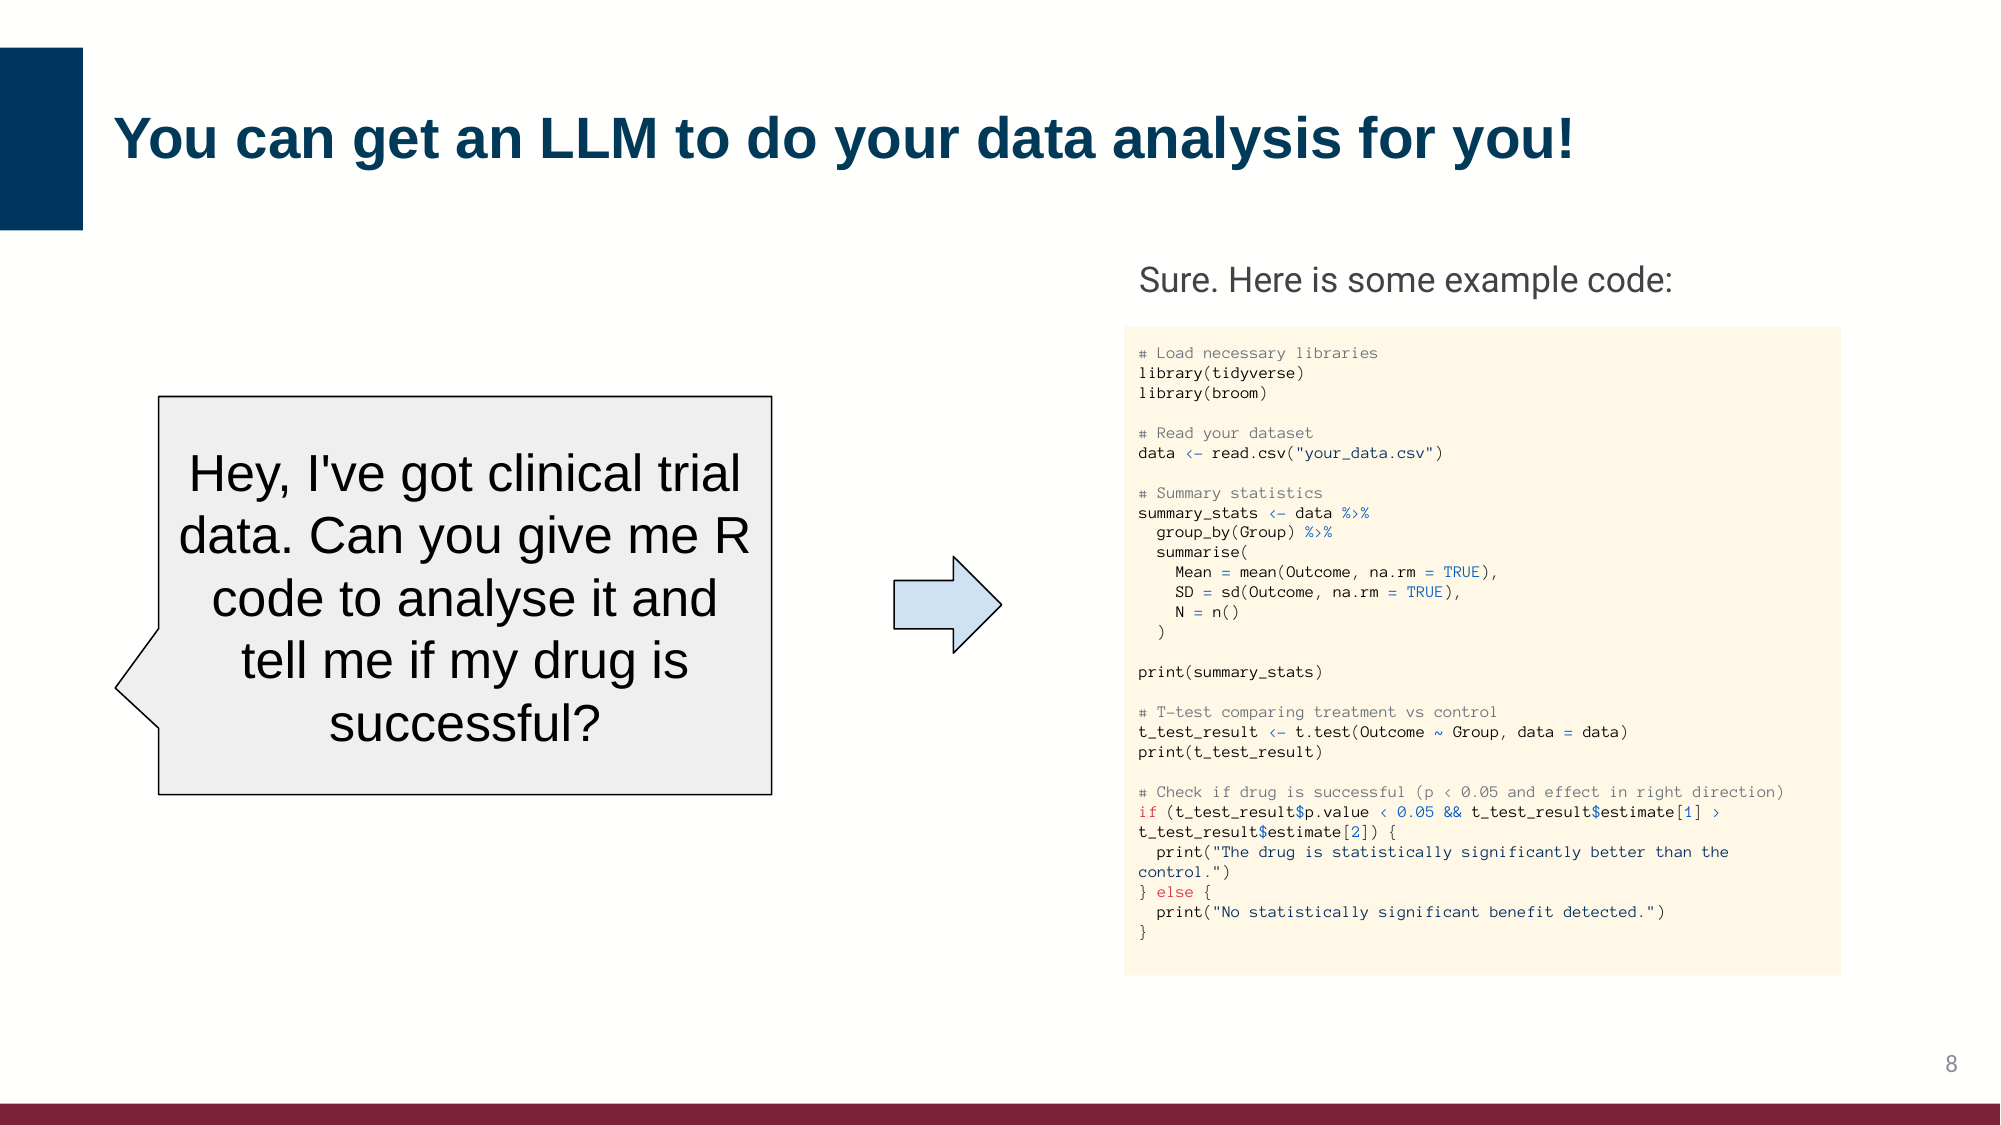

# You can get an LLM to do your data analysis for you!
Sure. Here is some example code:
# Load necessary libraries
library(tidyverse)
library(broom)

# Read your dataset
data <- read.csv("your_data.csv")

# Summary statistics
summary_stats <- data %>%
  group_by(Group) %>%
  summarise(
    Mean = mean(Outcome, na.rm = TRUE),
    SD = sd(Outcome, na.rm = TRUE),
    N = n()
  )

print(summary_stats)

# T-test comparing treatment vs control
t_test_result <- t.test(Outcome ~ Group, data = data)
print(t_test_result)

# Check if drug is successful (p < 0.05 and effect in right direction)
if (t_test_result$p.value < 0.05 && t_test_result$estimate[1] > t_test_result$estimate[2]) {
  print("The drug is statistically significantly better than the control.")
} else {
  print("No statistically significant benefit detected.")
}

Hey, I've got clinical trial data. Can you give me R code to analyse it and tell me if my drug is successful?

8